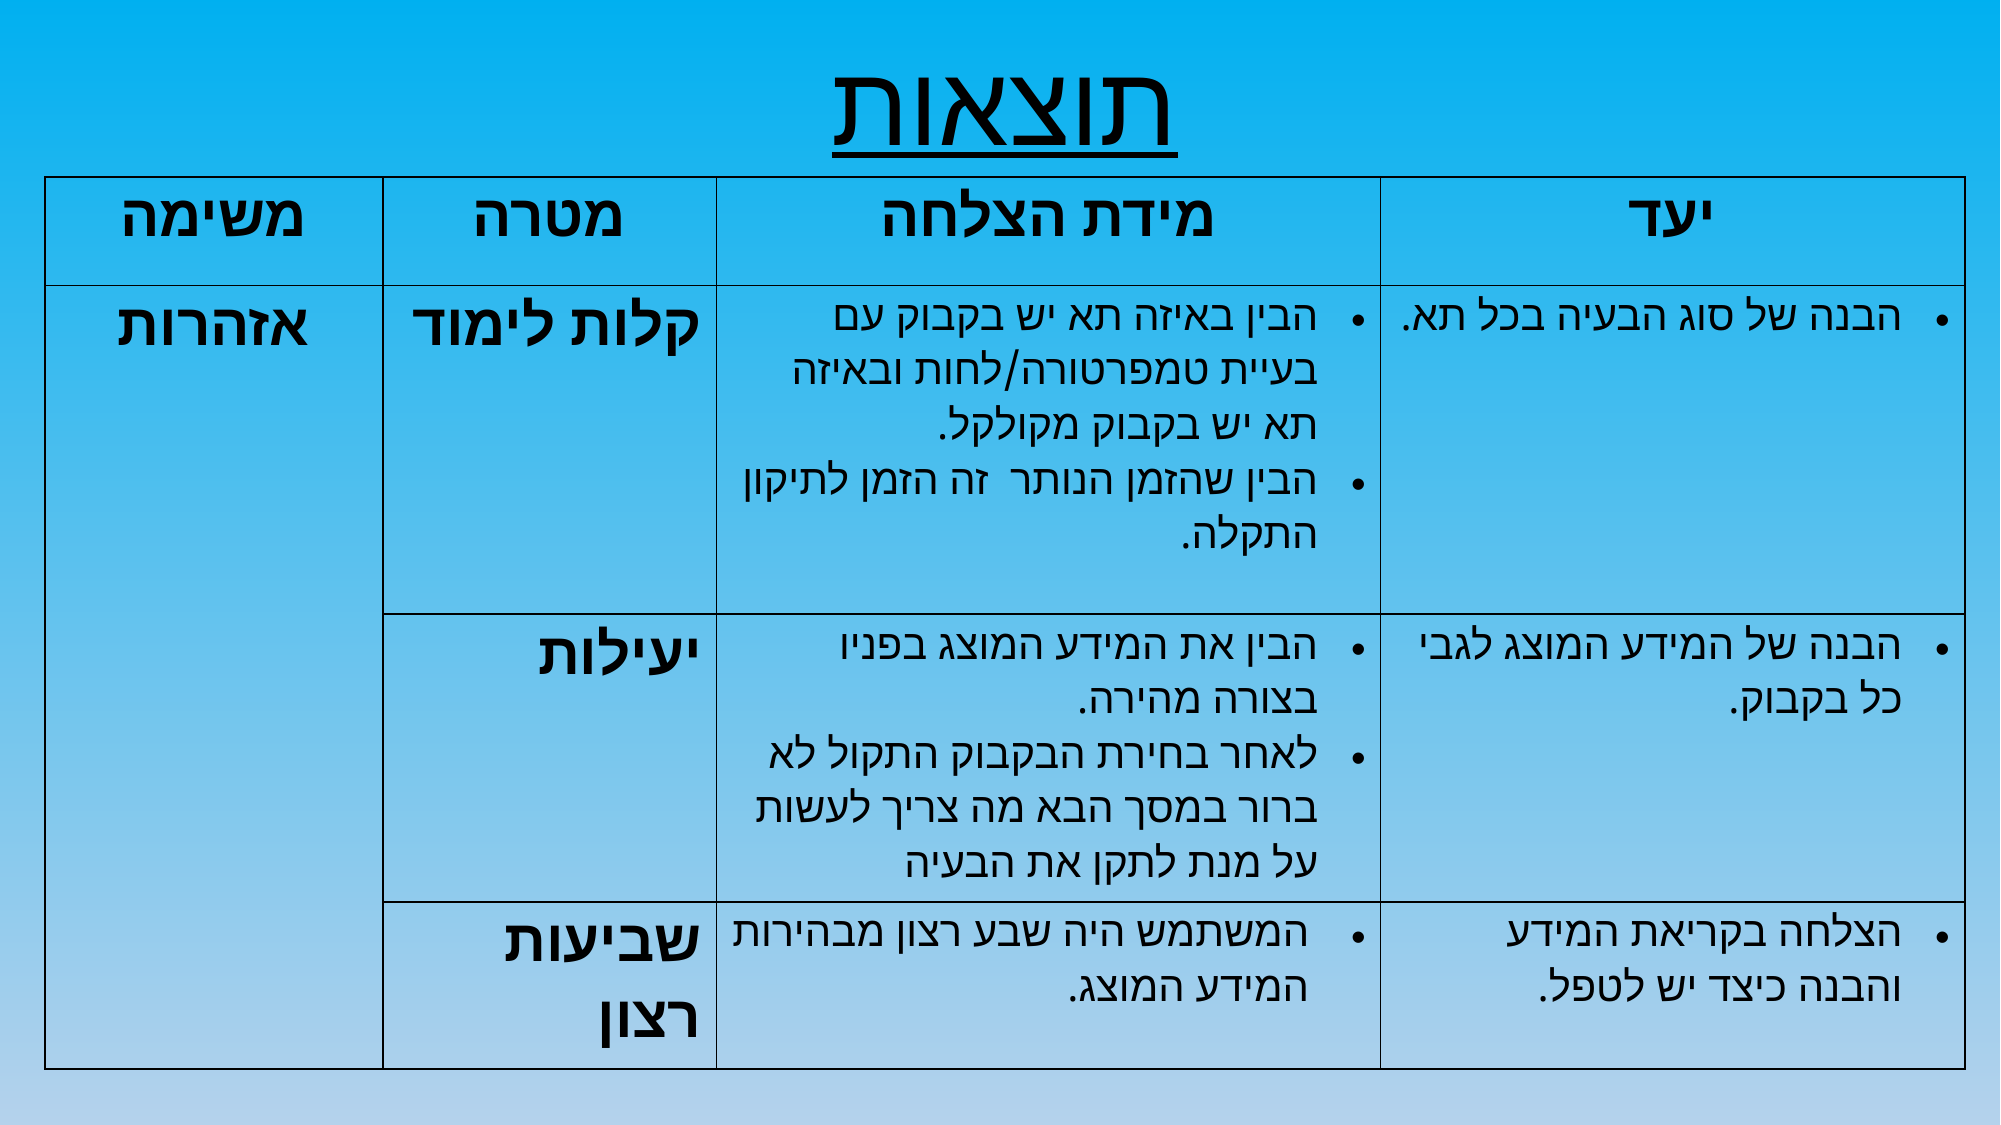

תוצאות
| משימה | מטרה | מידת הצלחה | יעד |
| --- | --- | --- | --- |
| אזהרות | קלות לימוד | הבין באיזה תא יש בקבוק עם בעיית טמפרטורה/לחות ובאיזה תא יש בקבוק מקולקל. הבין שהזמן הנותר זה הזמן לתיקון התקלה. | הבנה של סוג הבעיה בכל תא. |
|  | יעילות | הבין את המידע המוצג בפניו בצורה מהירה. לאחר בחירת הבקבוק התקול לא ברור במסך הבא מה צריך לעשות על מנת לתקן את הבעיה | הבנה של המידע המוצג לגבי כל בקבוק. |
|  | שביעות רצון | המשתמש היה שבע רצון מבהירות המידע המוצג. | הצלחה בקריאת המידע והבנה כיצד יש לטפל. |